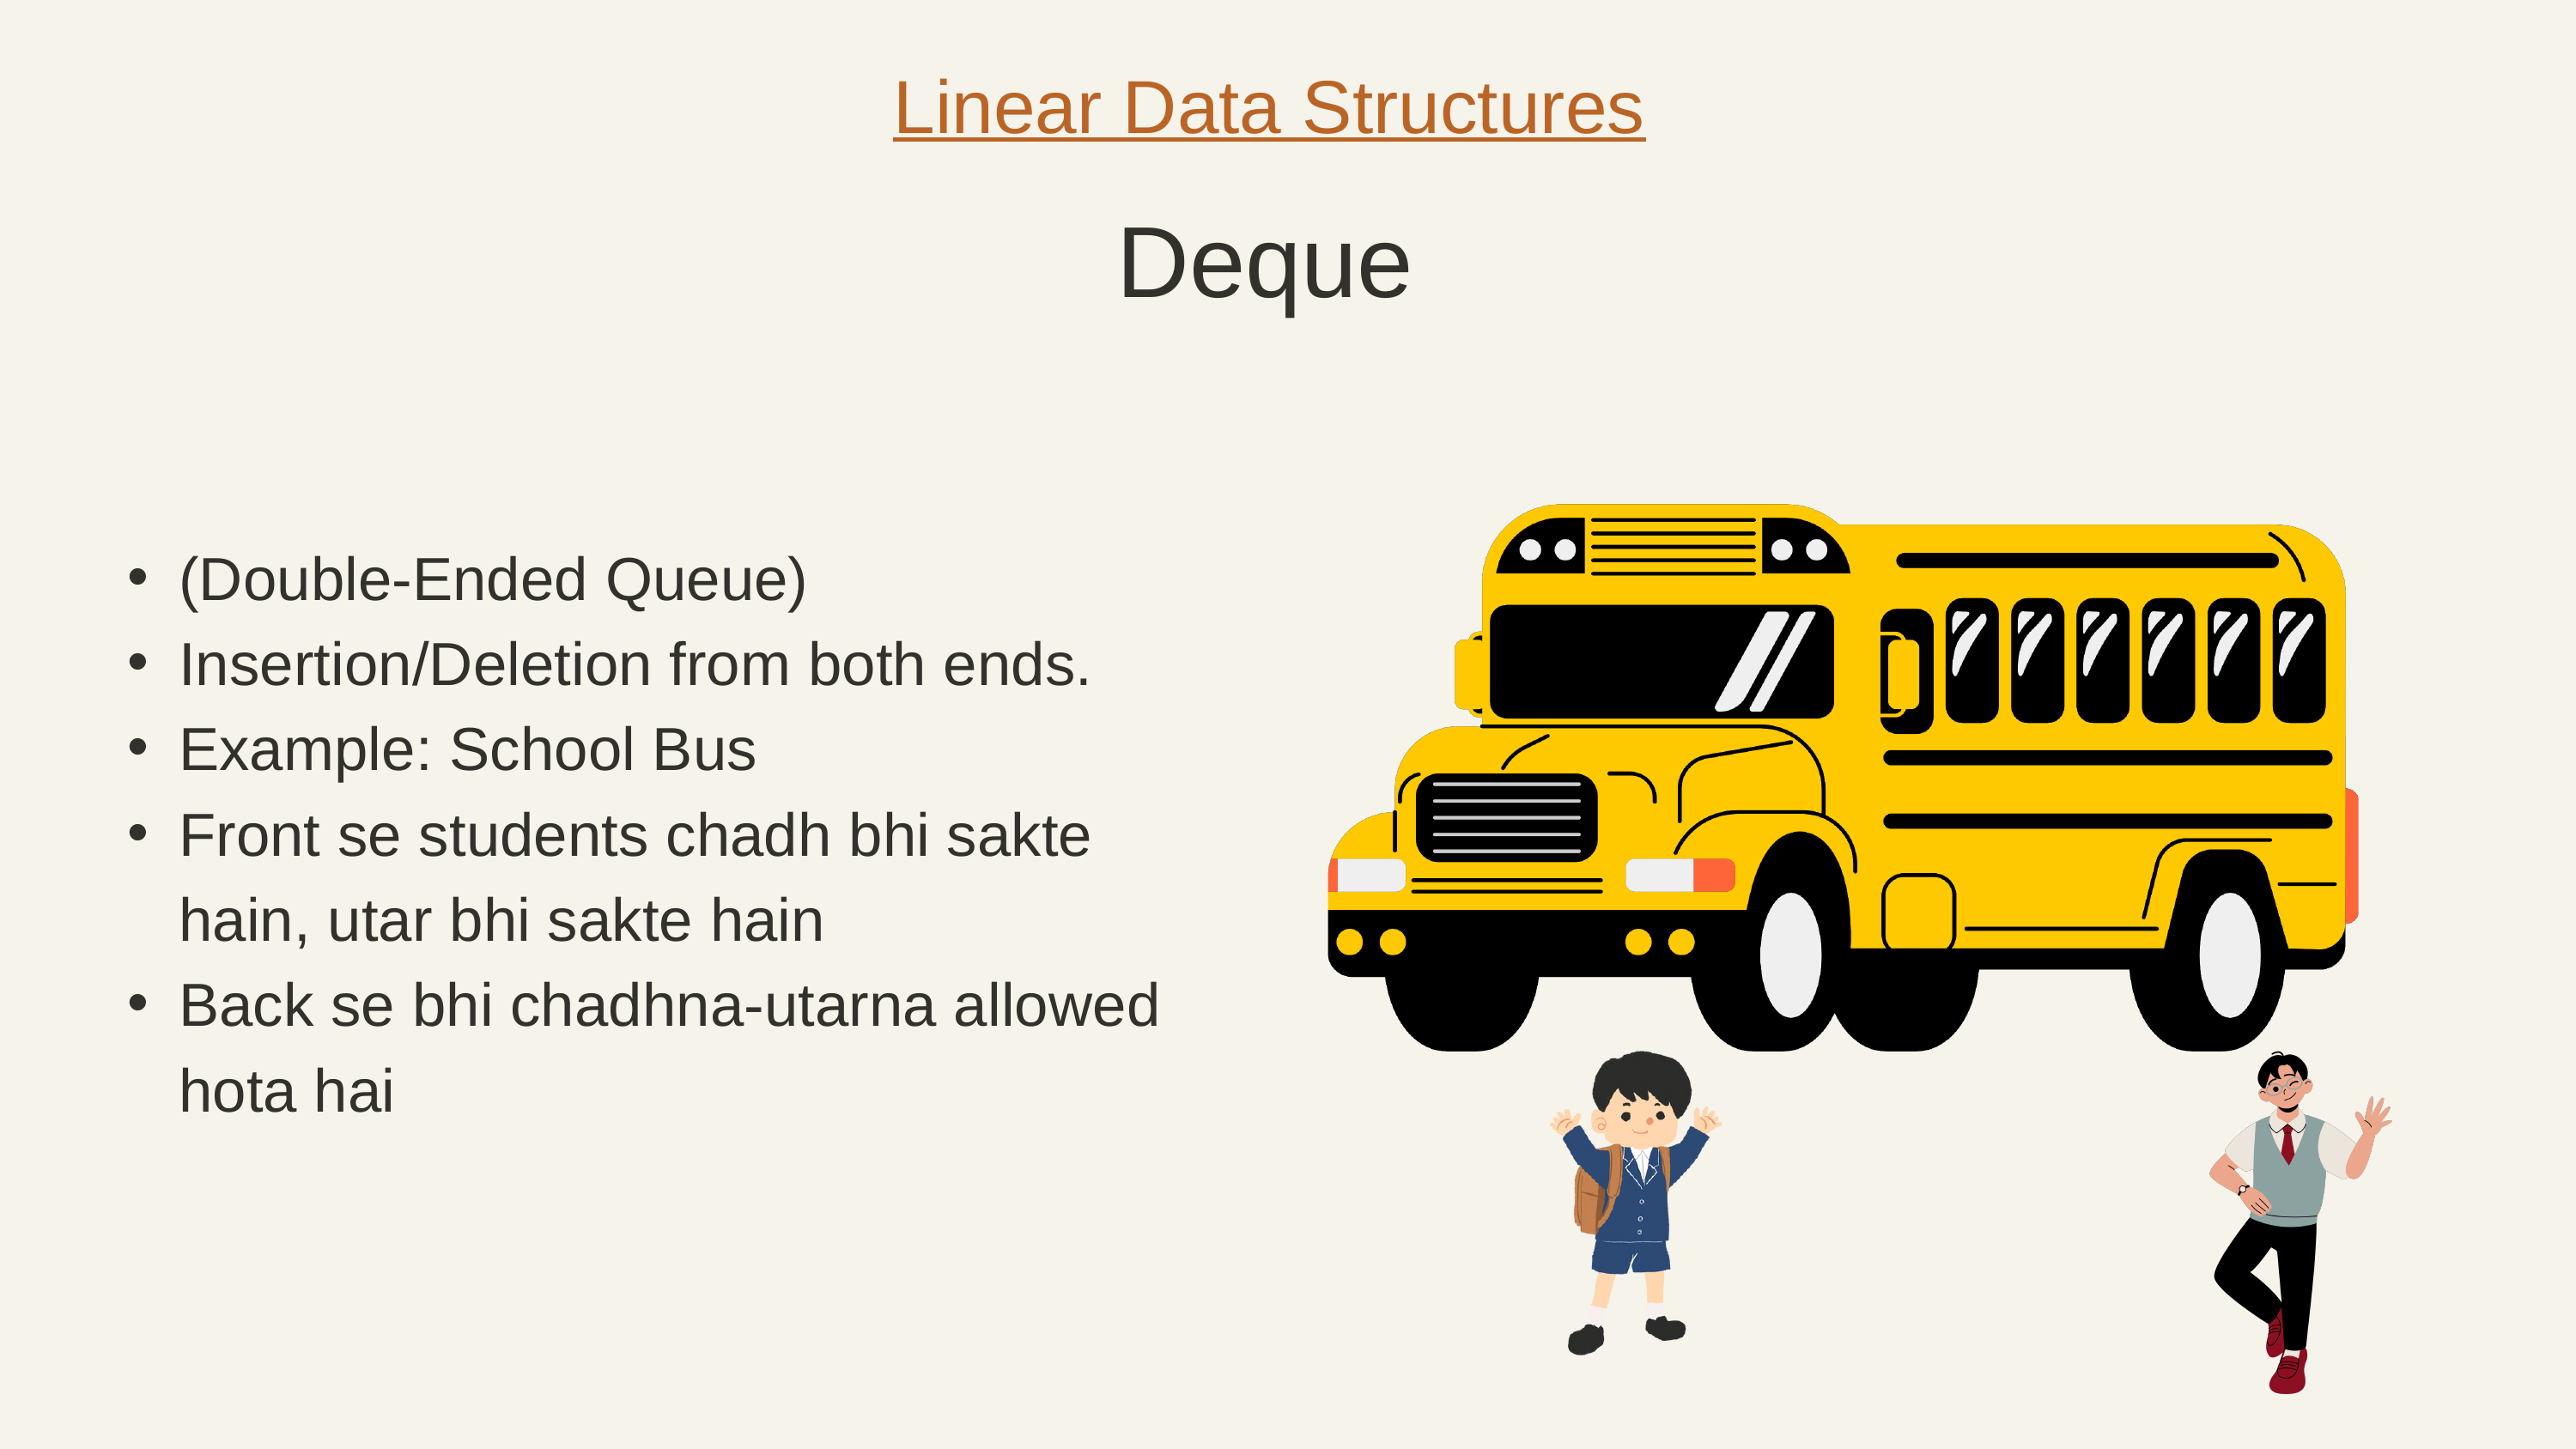

Linear Data Structures
Deque

(Double-Ended Queue)
Insertion/Deletion from both ends.
Example: School Bus
Front se students chadh bhi sakte hain, utar bhi sakte hain
Back se bhi chadhna-utarna allowed hota hai